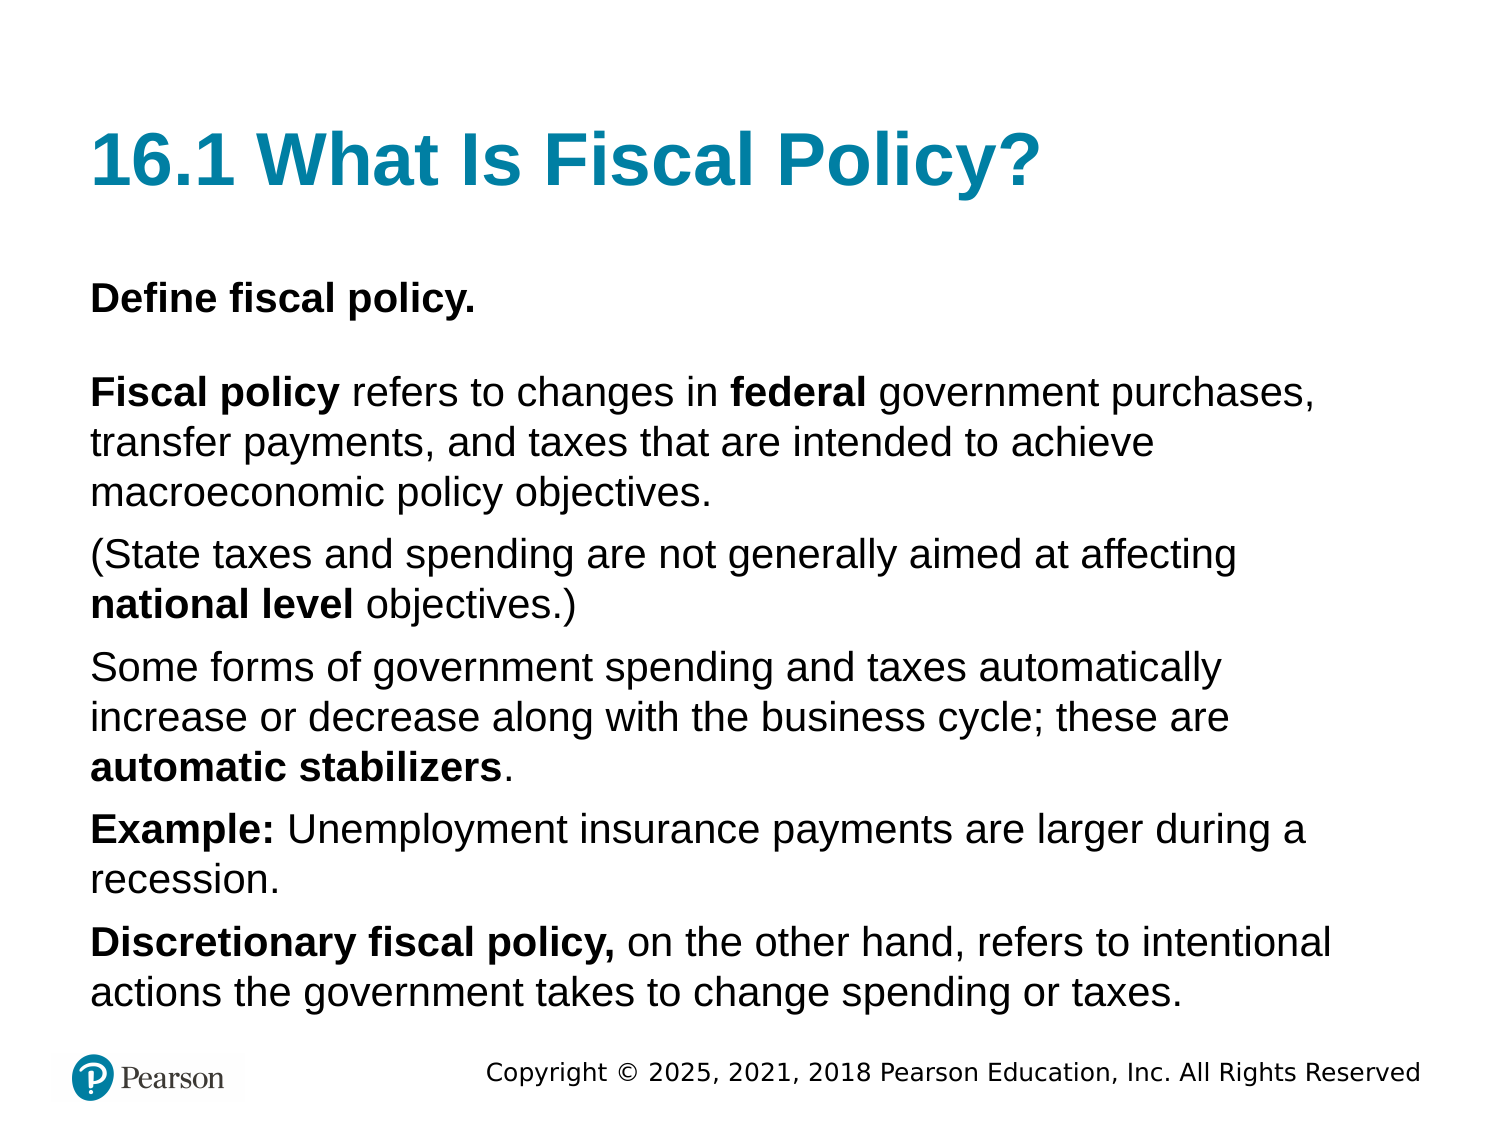

# 16.1 What Is Fiscal Policy?
Define fiscal policy.
Fiscal policy refers to changes in federal government purchases, transfer payments, and taxes that are intended to achieve  macroeconomic policy objectives.
(State taxes and spending are not generally aimed at affecting national level objectives.)
Some forms of government spending and taxes automatically increase or decrease along with the business cycle; these are automatic stabilizers.
Example: Unemployment insurance payments are larger during a recession.
Discretionary fiscal policy, on the other hand, refers to intentional actions the government takes to change spending or taxes.